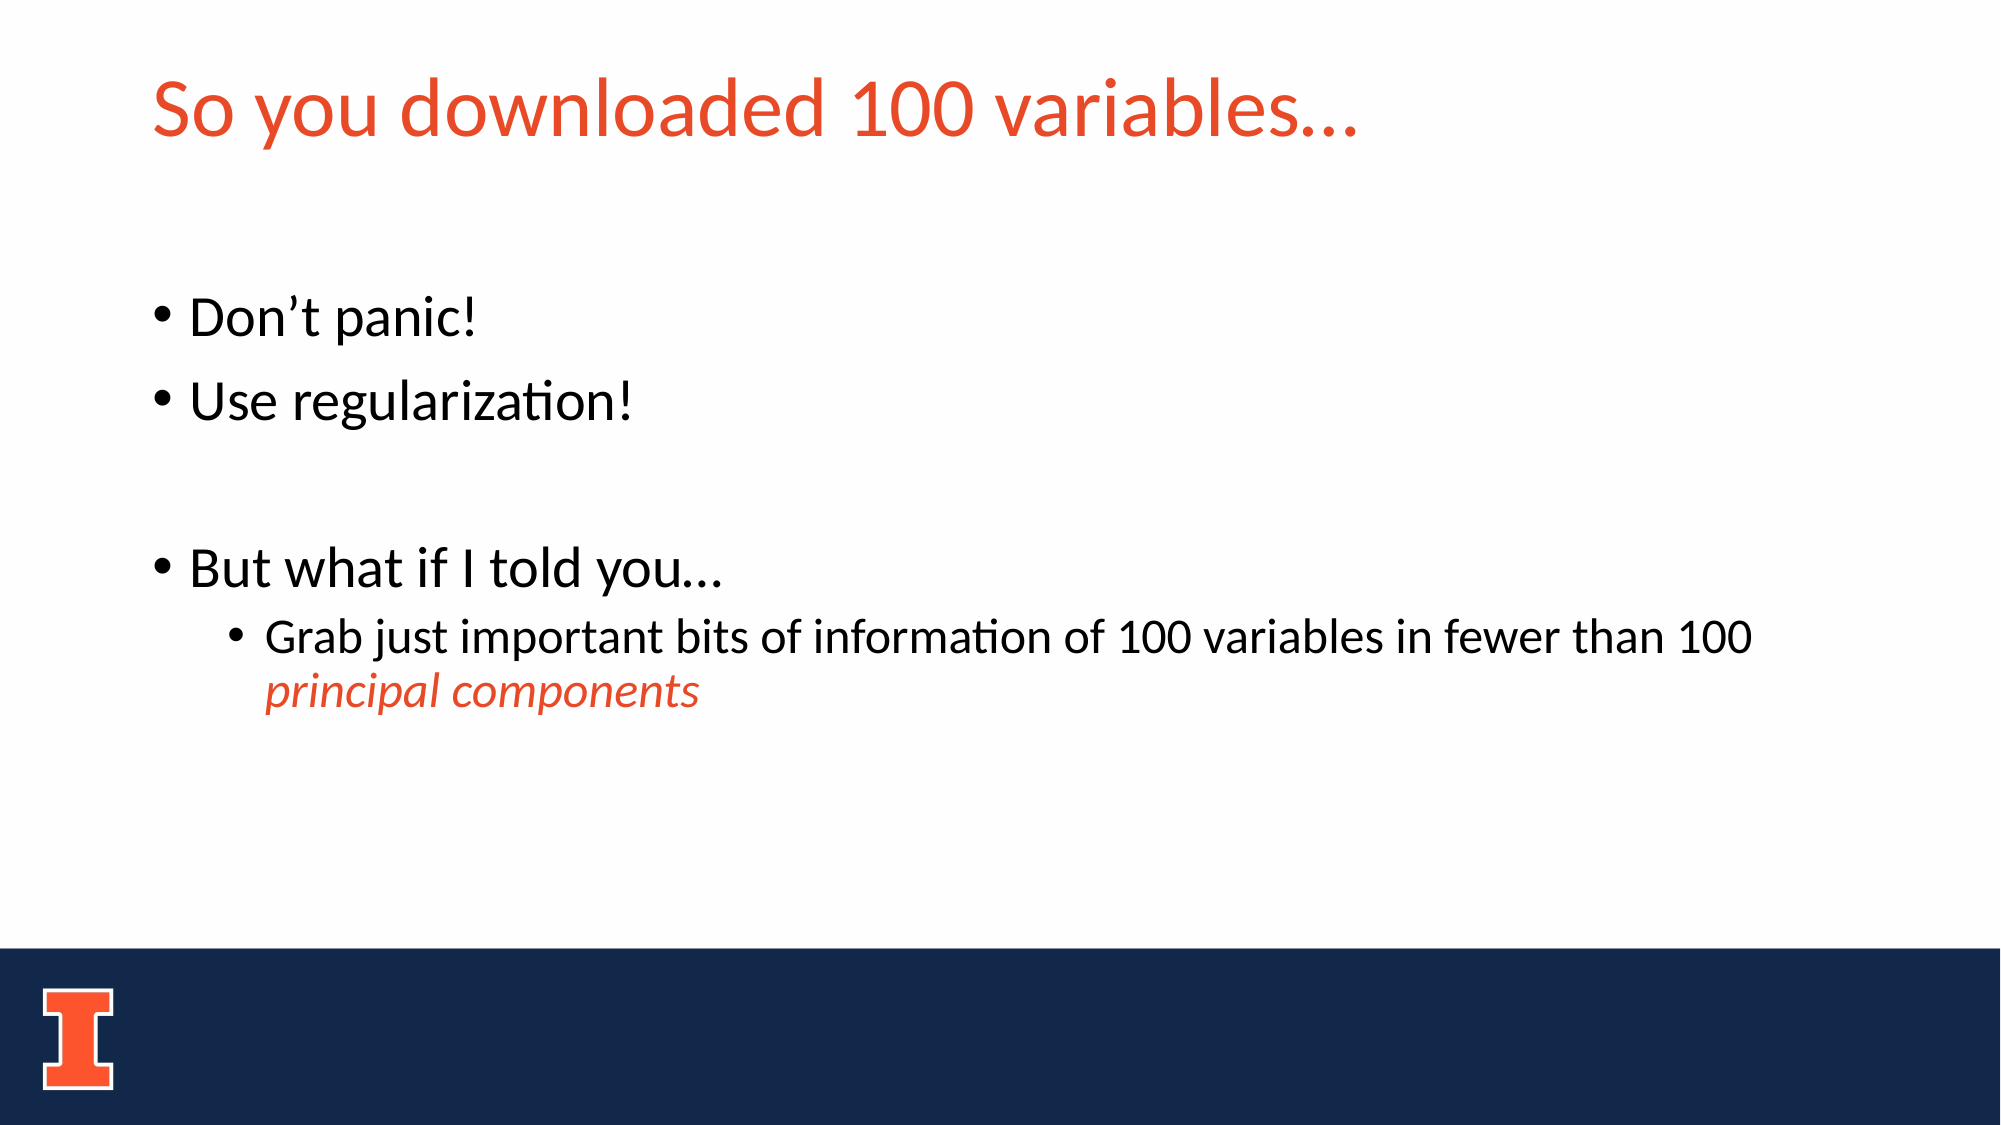

# So you downloaded 100 variables…

Don’t panic!
Use regularization!

But what if I told you…
Grab just important bits of information of 100 variables in fewer than 100 principal components